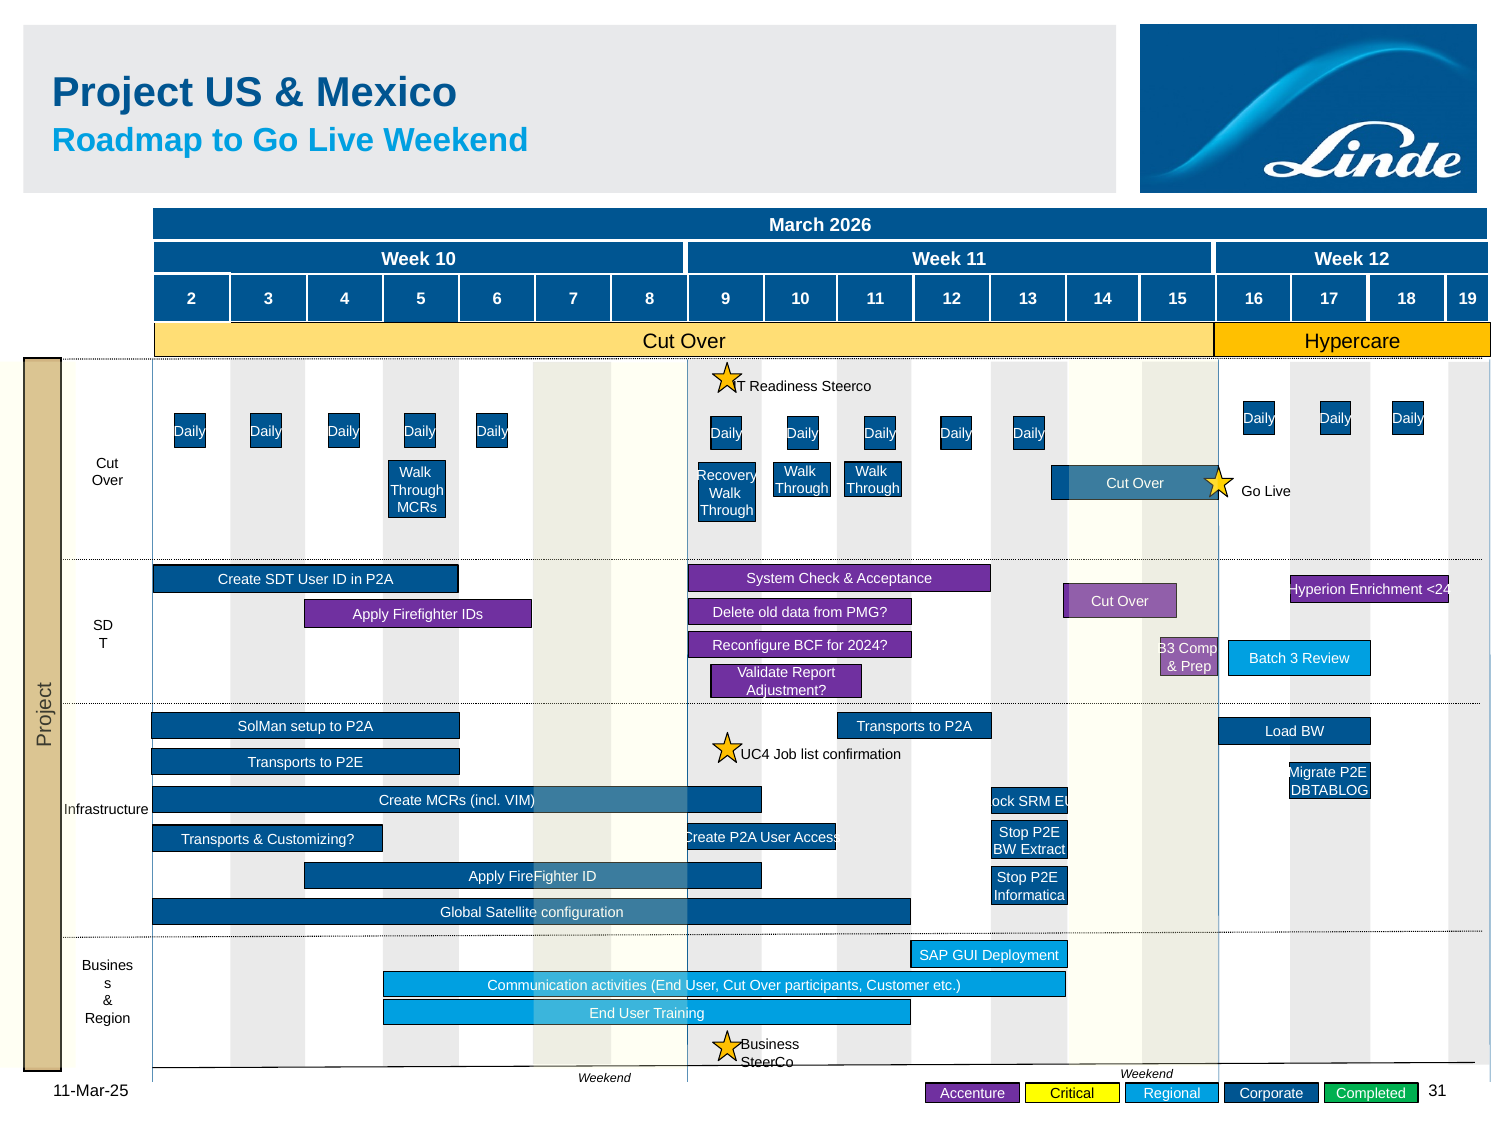

# Project US & Mexico Roadmap to Go Live Weekend
March 2026
Week 10
Week 11
Week 12
2
3
4
5
6
7
8
9
10
11
12
13
14
15
16
17
18
19
Cut Over
Hypercare

Project

IT Readiness Steerco
Daily
Daily
Daily
Daily
Daily
Daily
Daily
Daily
Daily
Daily
Daily
Daily
Daily
Cut Over
Walk
Through
MCRs
Walk
Through
Walk
Through
Recovery
Walk
Through
Cut Over

Go Live
System Check & Acceptance
Create SDT User ID in P2A
Hyperion Enrichment <24
Cut Over
Delete old data from PMG?
Apply Firefighter IDs
SDT
Reconfigure BCF for 2024?
B3 Comp
& Prep
Batch 3 Review
Validate Report
Adjustment?
Transports to P2A
SolMan setup to P2A
Load BW

UC4 Job list confirmation
Transports to P2E
Migrate P2E
DBTABLOG
Create MCRs (incl. VIM)
Lock SRM EU
Infrastructure
Stop P2E
BW Extract
Create P2A User Access
Transports & Customizing?
Apply FireFighter ID
Stop P2E
Informatica
Global Satellite configuration
SAP GUI Deployment
Business
&
Region
Communication activities (End User, Cut Over participants, Customer etc.)
End User Training

Business SteerCo
Weekend
11-Mar-25
Weekend
Accenture
Critical
Regional
Corporate
Completed